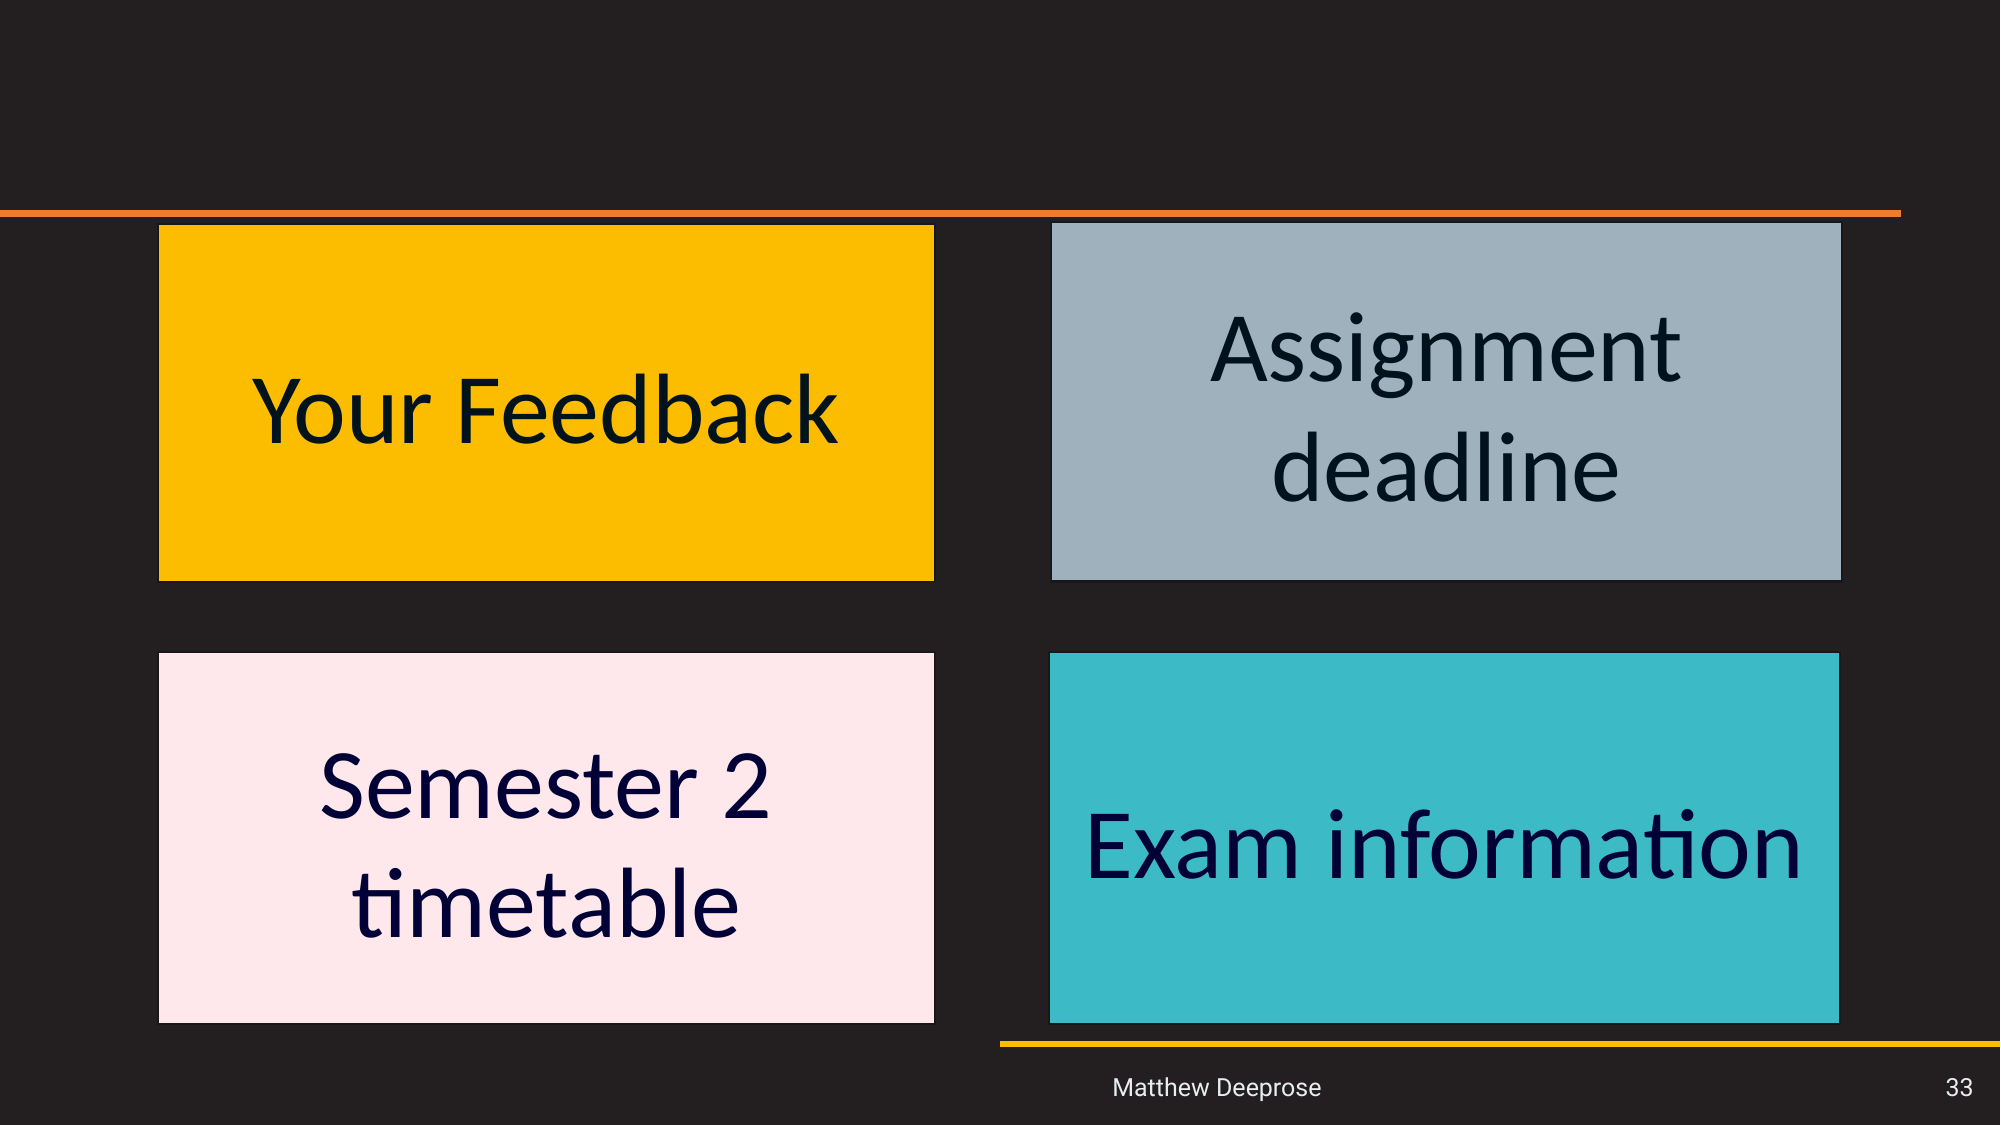

# Examples
Assignment deadline
Your Feedback
Semester 2 timetable
Exam information
33
Matthew Deeprose